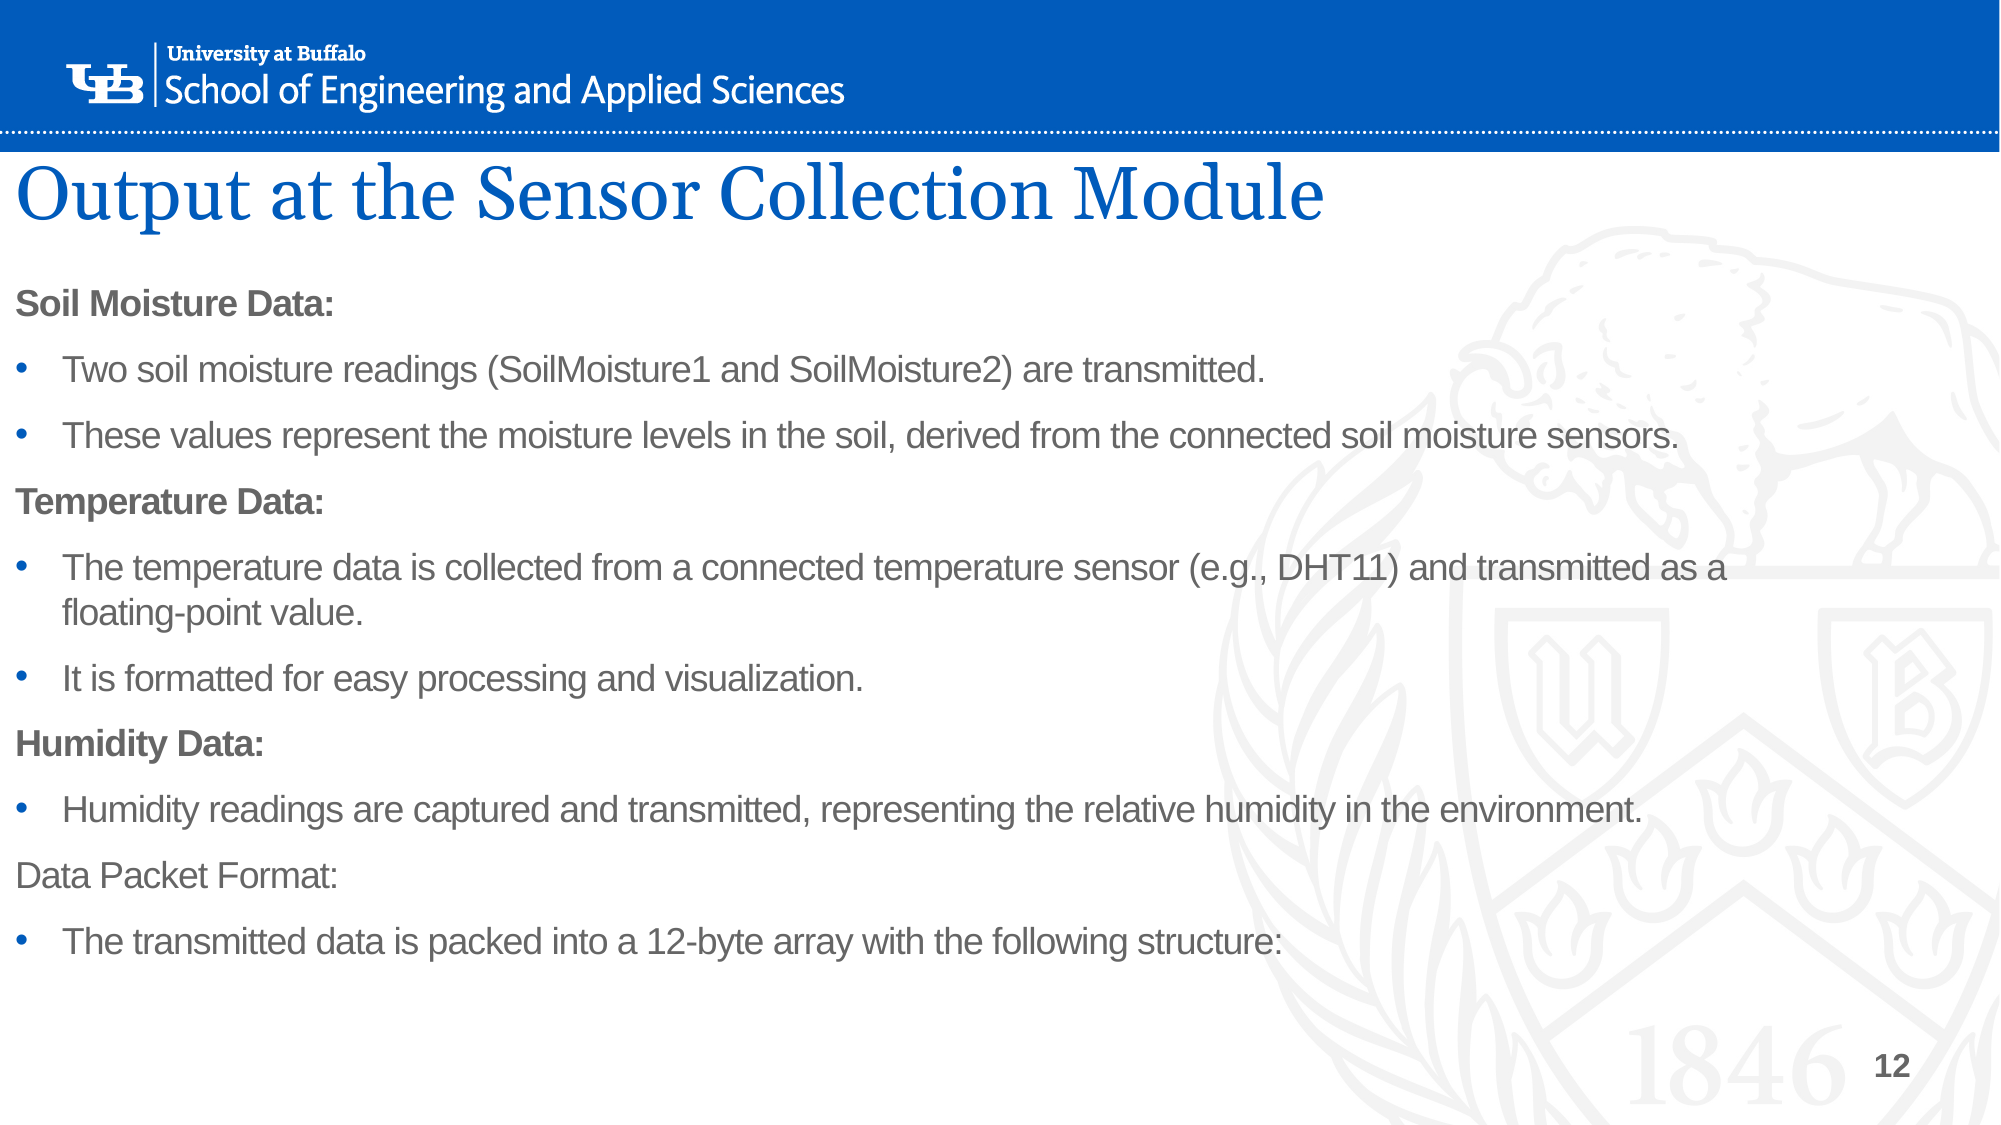

# Output at the Sensor Collection Module
Soil Moisture Data:
Two soil moisture readings (SoilMoisture1 and SoilMoisture2) are transmitted.
These values represent the moisture levels in the soil, derived from the connected soil moisture sensors.
Temperature Data:
The temperature data is collected from a connected temperature sensor (e.g., DHT11) and transmitted as a floating-point value.
It is formatted for easy processing and visualization.
Humidity Data:
Humidity readings are captured and transmitted, representing the relative humidity in the environment.
Data Packet Format:
The transmitted data is packed into a 12-byte array with the following structure: